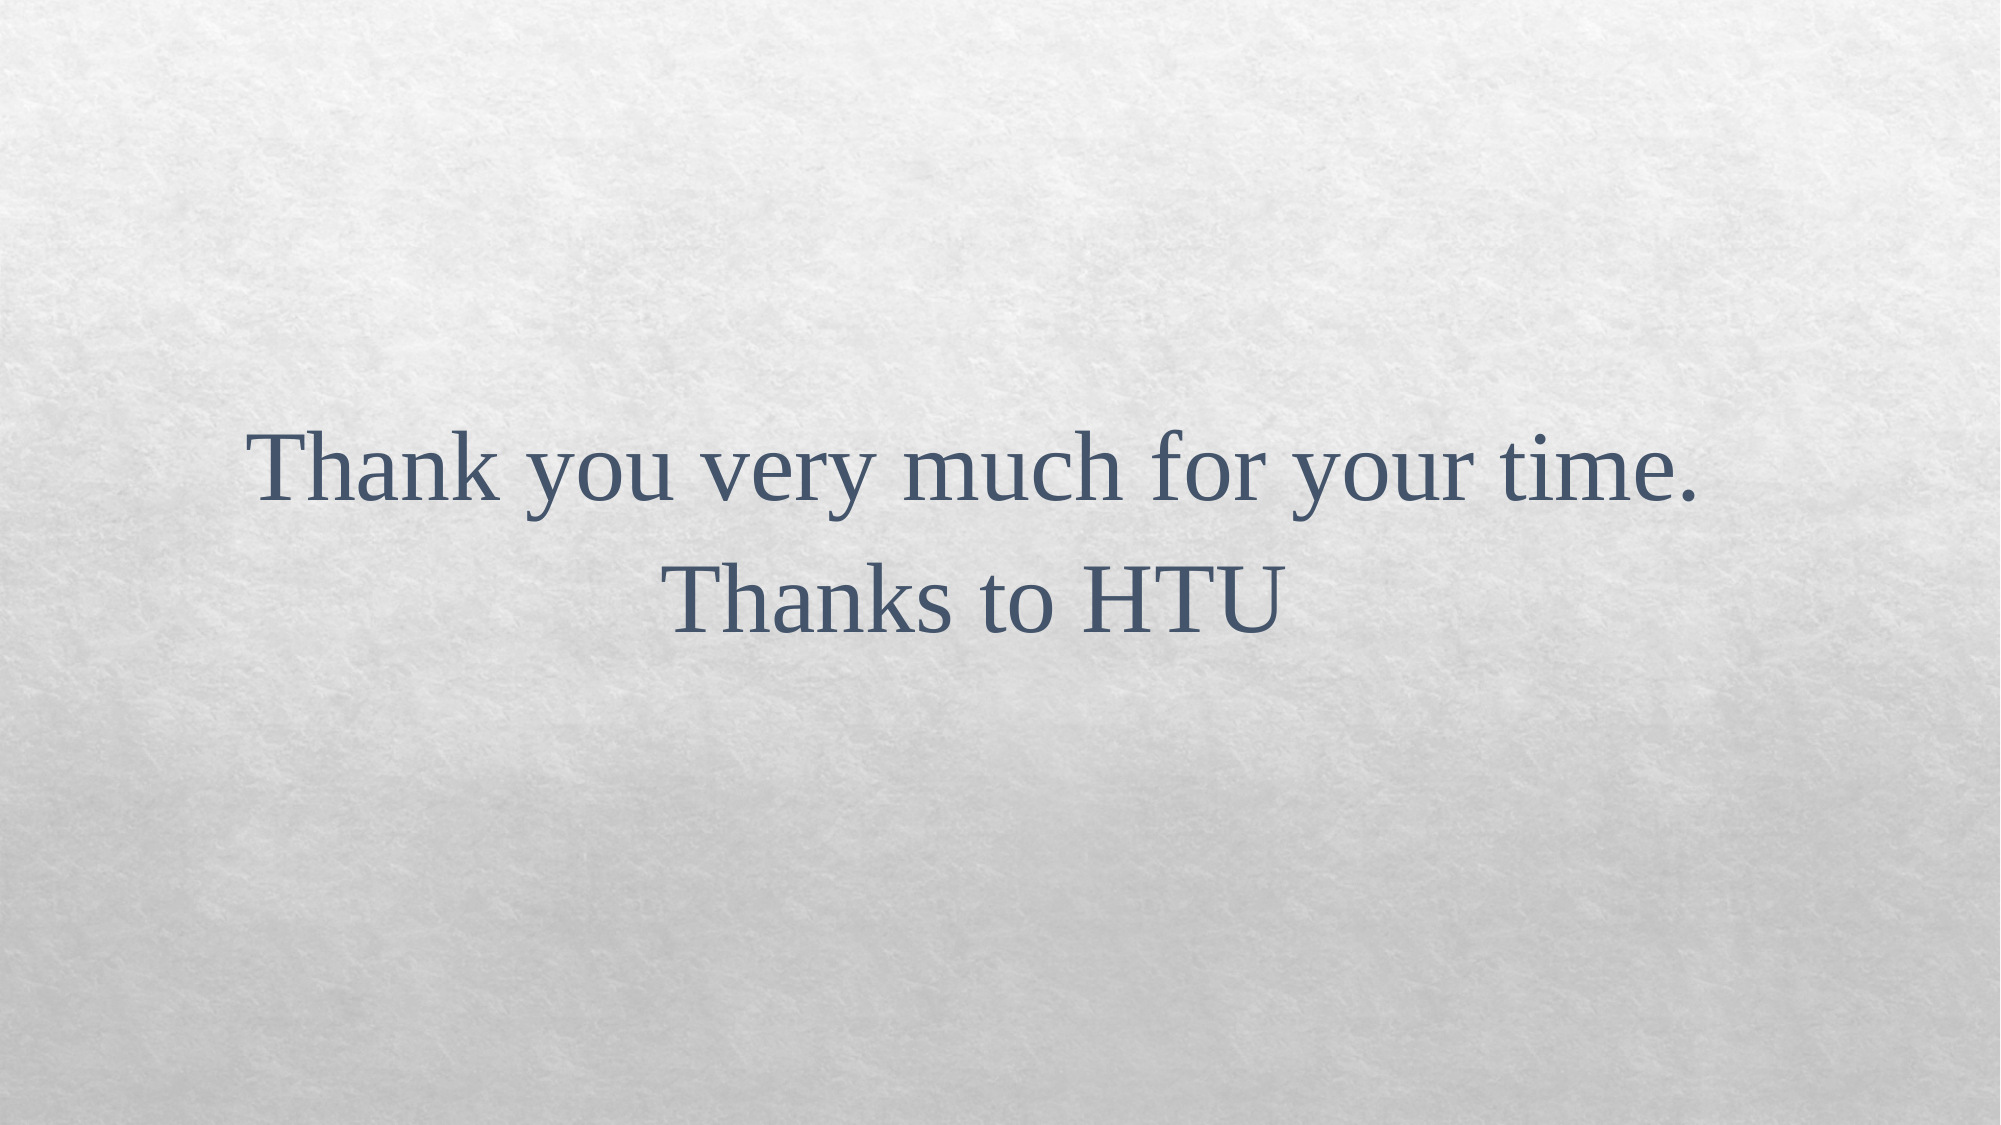

Thank you very much for your time.
Thanks to HTU